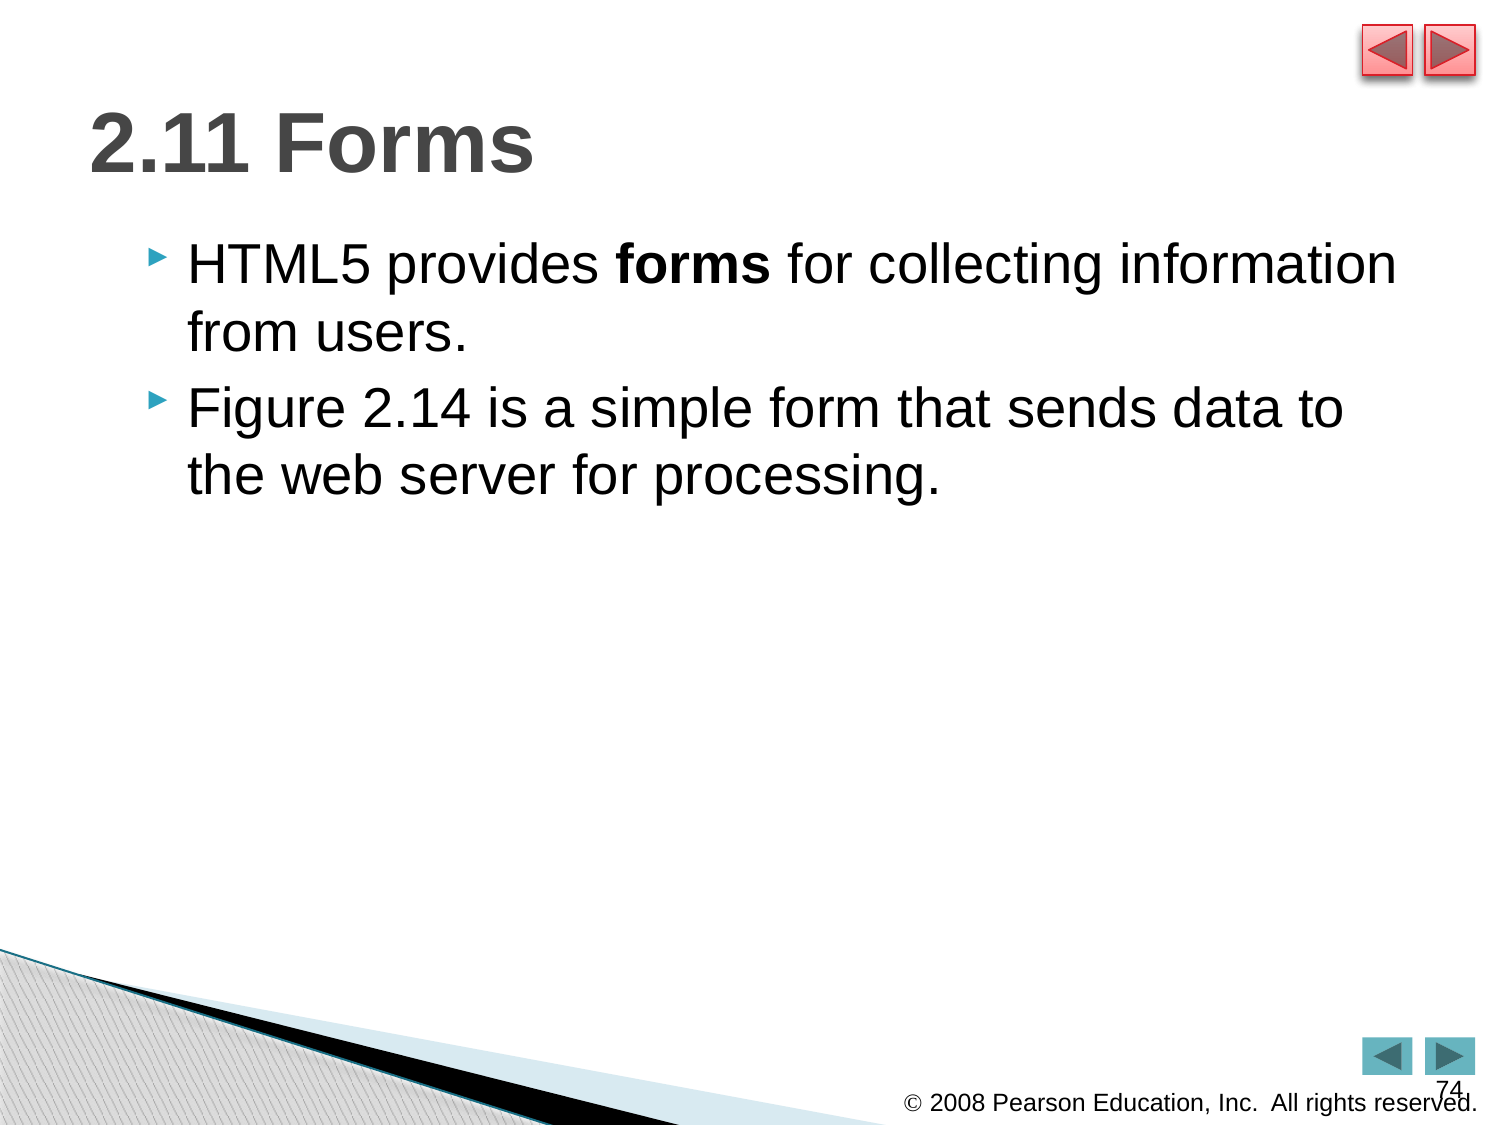

# 2.11 Forms
HTML5 provides forms for collecting information from users.
Figure 2.14 is a simple form that sends data to the web server for processing.

74